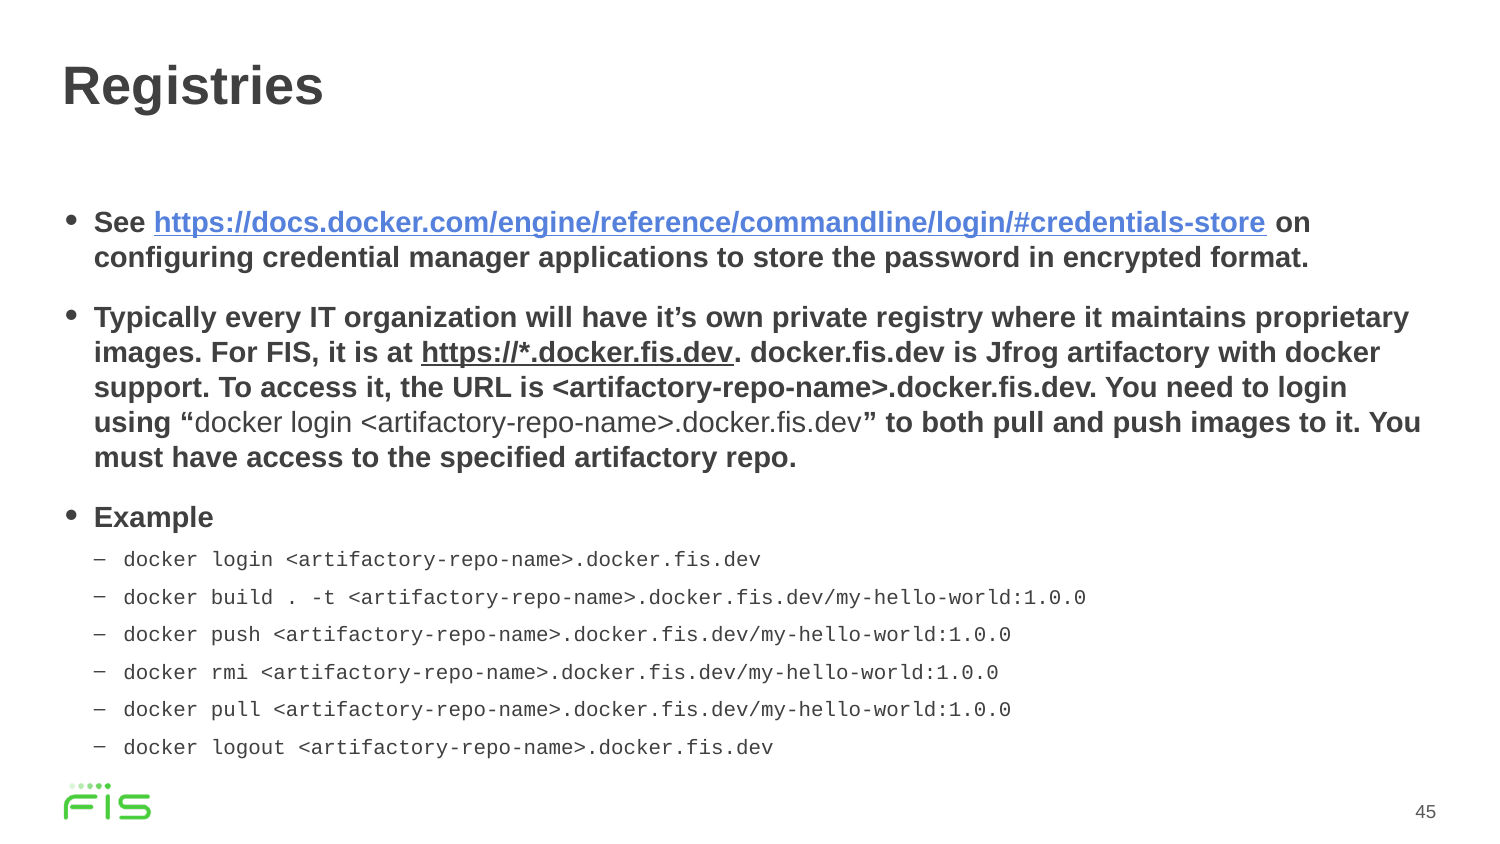

# Registries
See https://docs.docker.com/engine/reference/commandline/login/#credentials-store on configuring credential manager applications to store the password in encrypted format.
Typically every IT organization will have it’s own private registry where it maintains proprietary images. For FIS, it is at https://*.docker.fis.dev. docker.fis.dev is Jfrog artifactory with docker support. To access it, the URL is <artifactory-repo-name>.docker.fis.dev. You need to login using “docker login <artifactory-repo-name>.docker.fis.dev” to both pull and push images to it. You must have access to the specified artifactory repo.
Example
docker login <artifactory-repo-name>.docker.fis.dev
docker build . -t <artifactory-repo-name>.docker.fis.dev/my-hello-world:1.0.0
docker push <artifactory-repo-name>.docker.fis.dev/my-hello-world:1.0.0
docker rmi <artifactory-repo-name>.docker.fis.dev/my-hello-world:1.0.0
docker pull <artifactory-repo-name>.docker.fis.dev/my-hello-world:1.0.0
docker logout <artifactory-repo-name>.docker.fis.dev
45